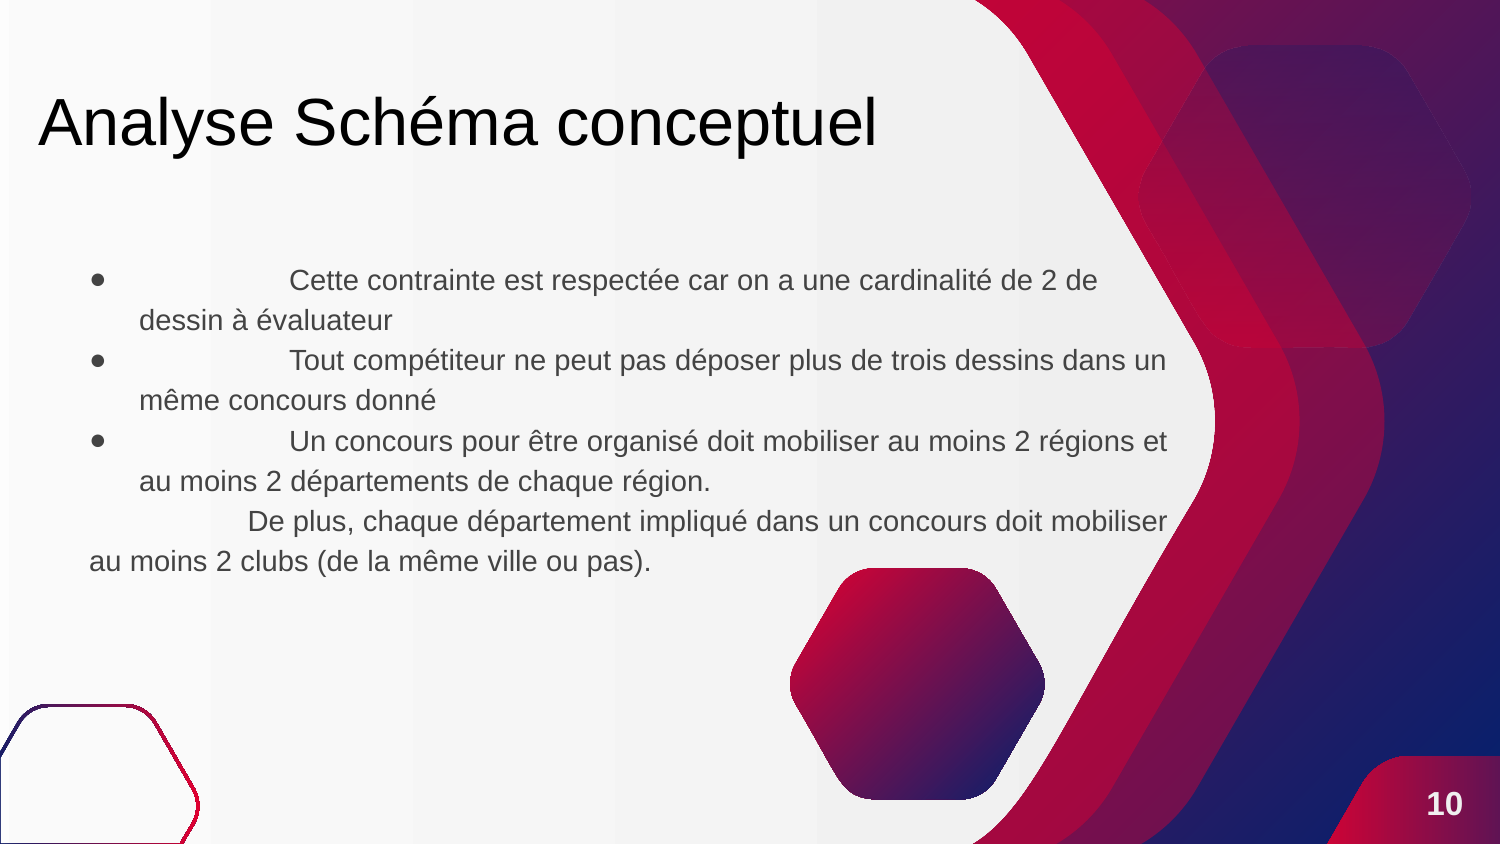

# Analyse Schéma conceptuel
	Cette contrainte est respectée car on a une cardinalité de 2 de dessin à évaluateur
	Tout compétiteur ne peut pas déposer plus de trois dessins dans un même concours donné
	Un concours pour être organisé doit mobiliser au moins 2 régions et au moins 2 départements de chaque région.
	 De plus, chaque département impliqué dans un concours doit mobiliser au moins 2 clubs (de la même ville ou pas).

10